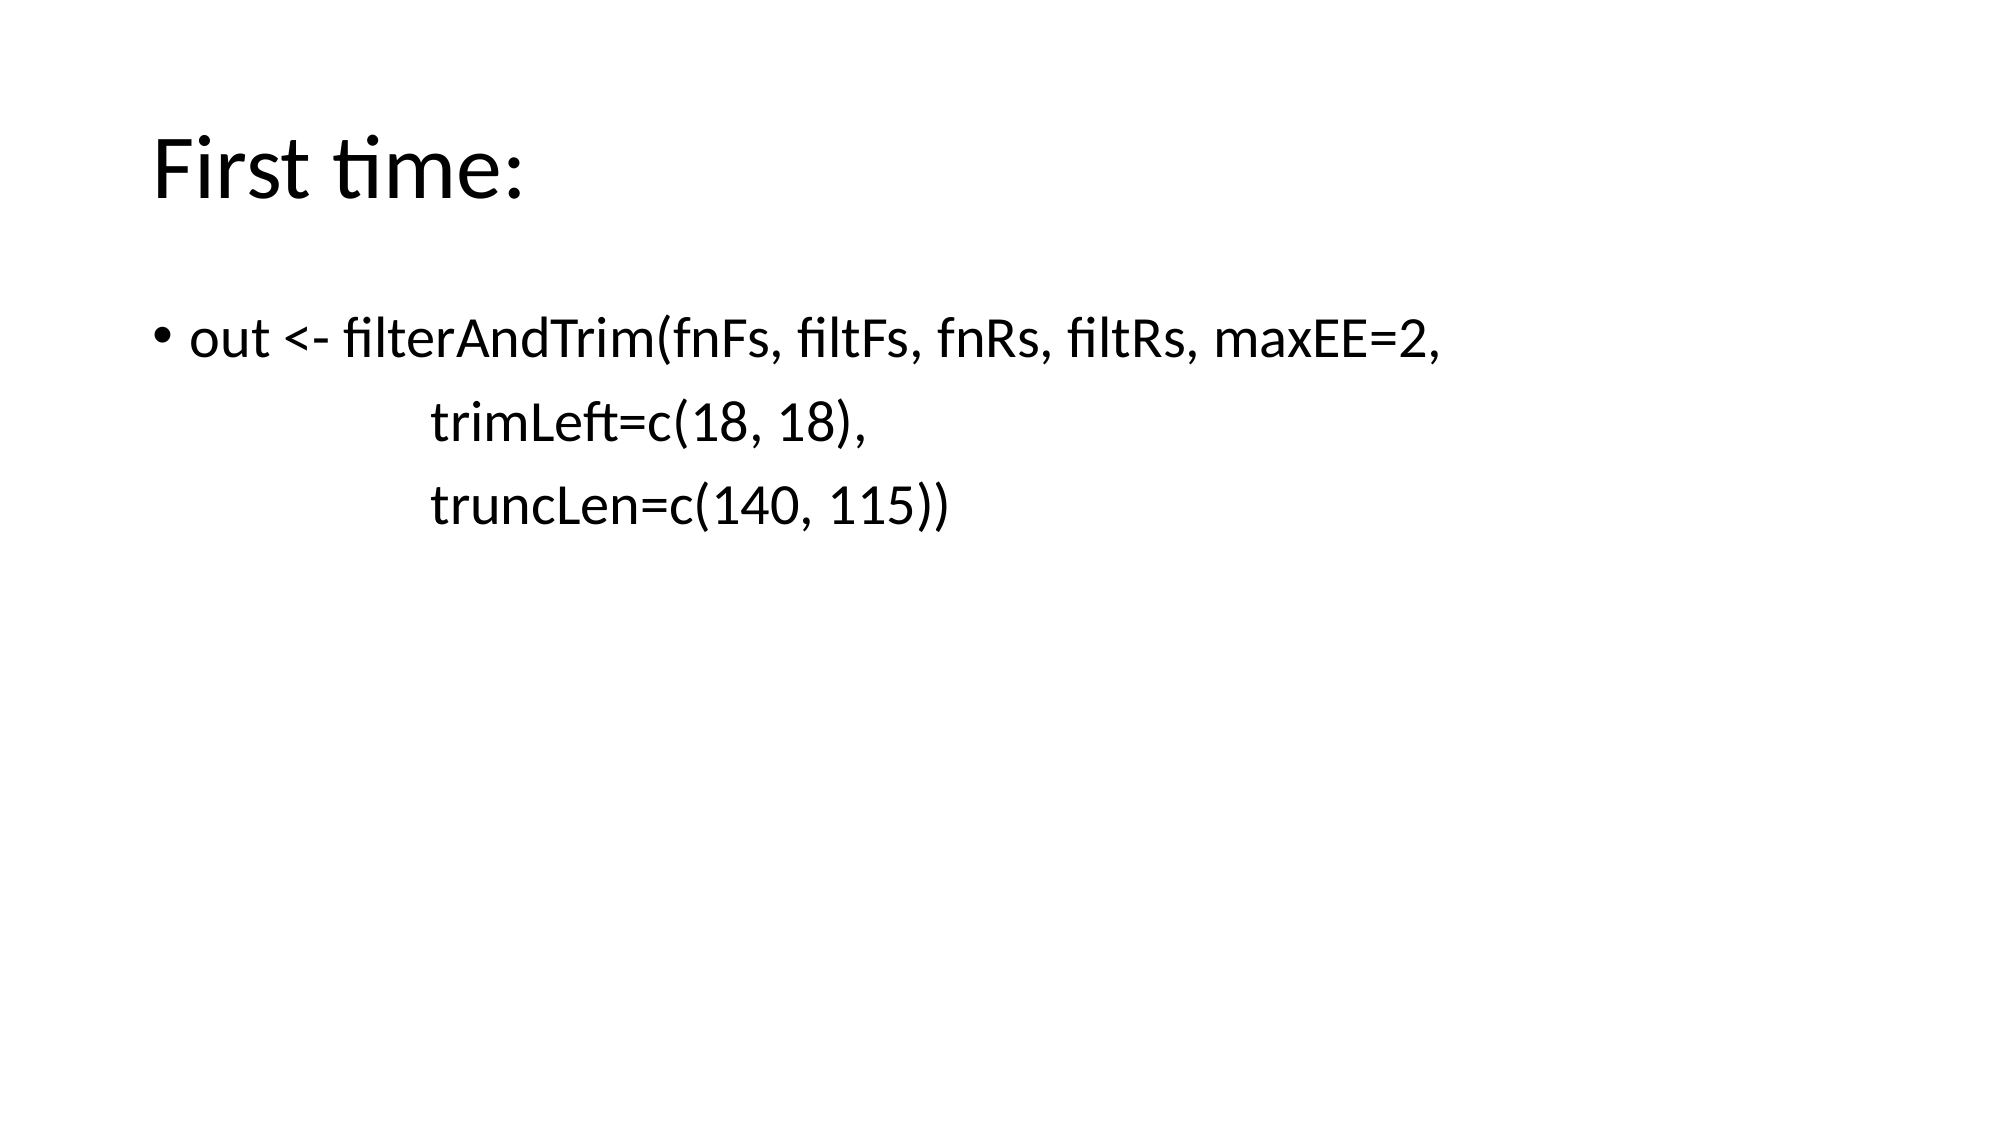

# First time:
out <- filterAndTrim(fnFs, filtFs, fnRs, filtRs, maxEE=2,
                     trimLeft=c(18, 18),
                     truncLen=c(140, 115))